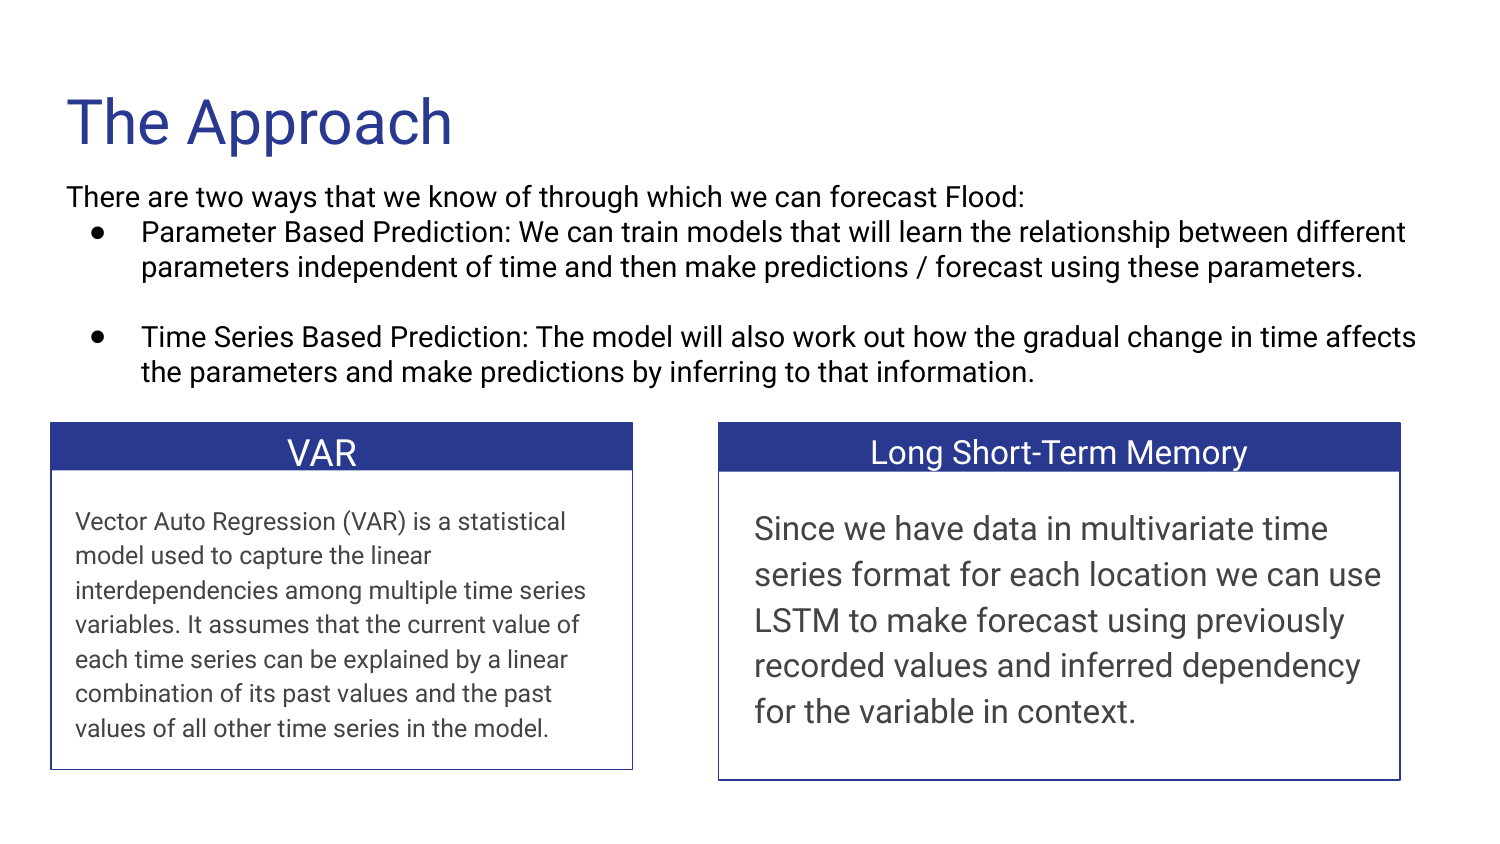

# The Approach
There are two ways that we know of through which we can forecast Flood:
Parameter Based Prediction: We can train models that will learn the relationship between different parameters independent of time and then make predictions / forecast using these parameters.

Time Series Based Prediction: The model will also work out how the gradual change in time affects the parameters and make predictions by inferring to that information.
VAR
Long Short-Term Memory

Vector Auto Regression (VAR) is a statistical model used to capture the linear interdependencies among multiple time series variables. It assumes that the current value of each time series can be explained by a linear combination of its past values and the past values of all other time series in the model.

Since we have data in multivariate time series format for each location we can use LSTM to make forecast using previously recorded values and inferred dependency for the variable in context.